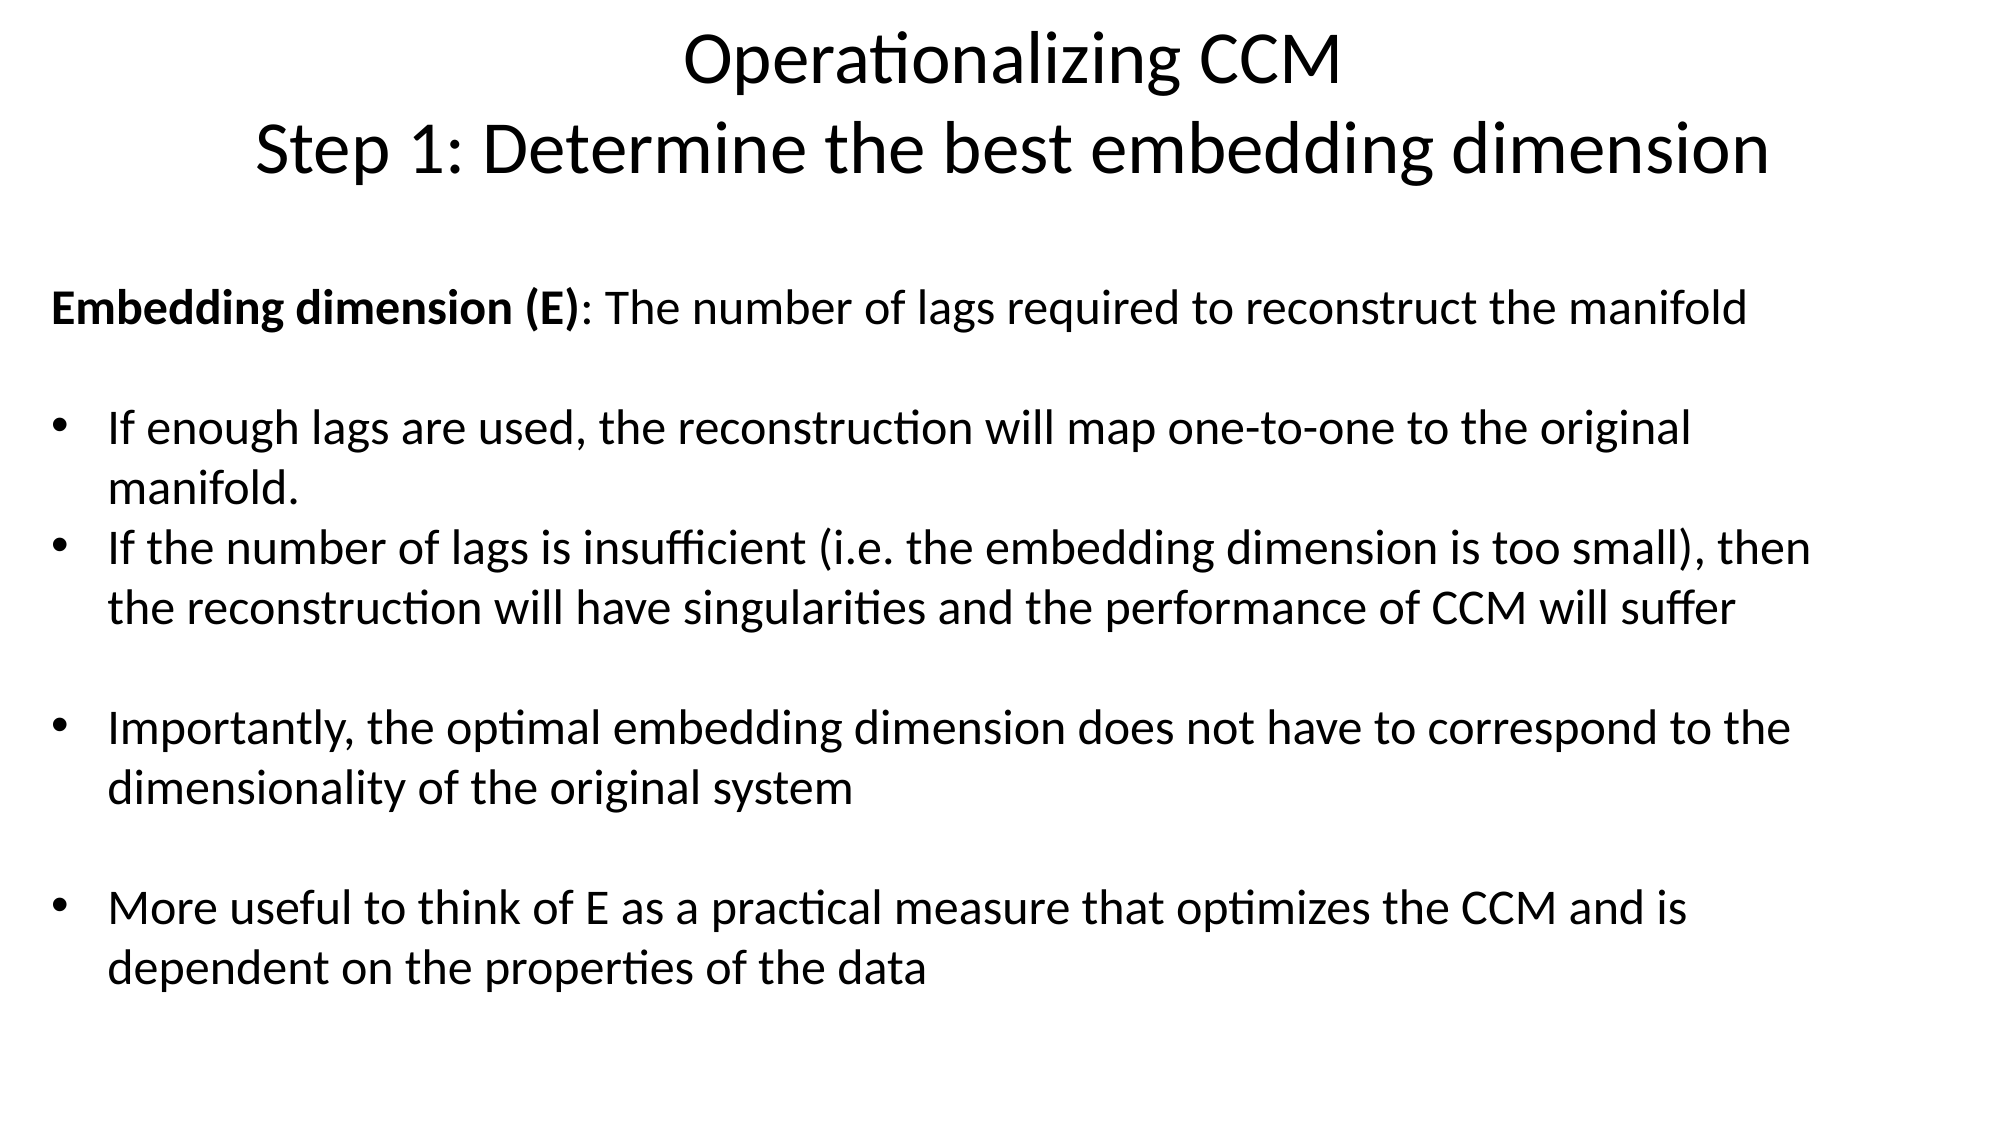

Operationalizing CCM
Step 1: Determine the best embedding dimension
Embedding dimension (E): The number of lags required to reconstruct the manifold

If enough lags are used, the reconstruction will map one-to-one to the original manifold.
If the number of lags is insufficient (i.e. the embedding dimension is too small), then the reconstruction will have singularities and the performance of CCM will suffer

Importantly, the optimal embedding dimension does not have to correspond to the dimensionality of the original system

More useful to think of E as a practical measure that optimizes the CCM and is dependent on the properties of the data